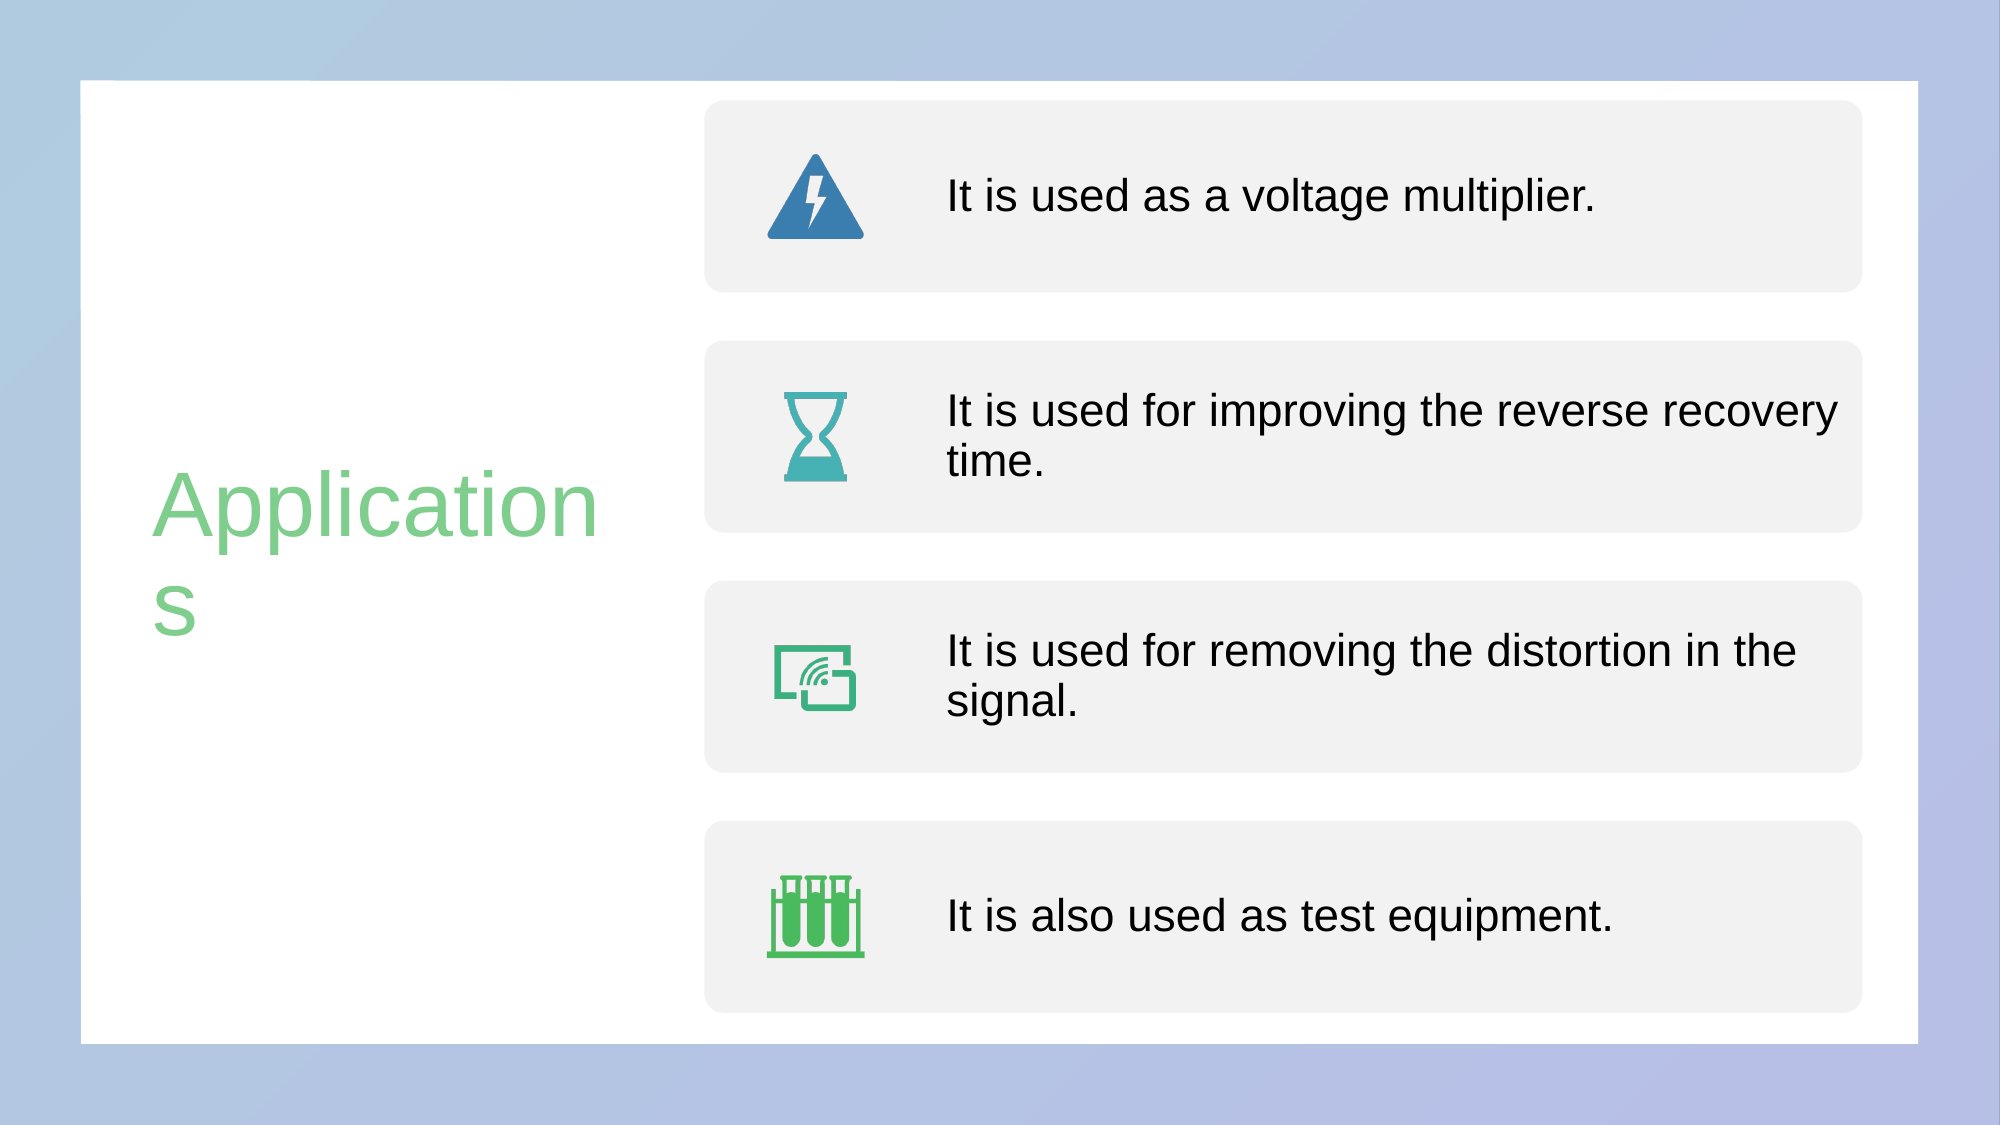

# Applications
It is used as a voltage multiplier.
It is used for improving the reverse recovery time.
It is used for removing the distortion in the signal.
It is also used as test equipment.